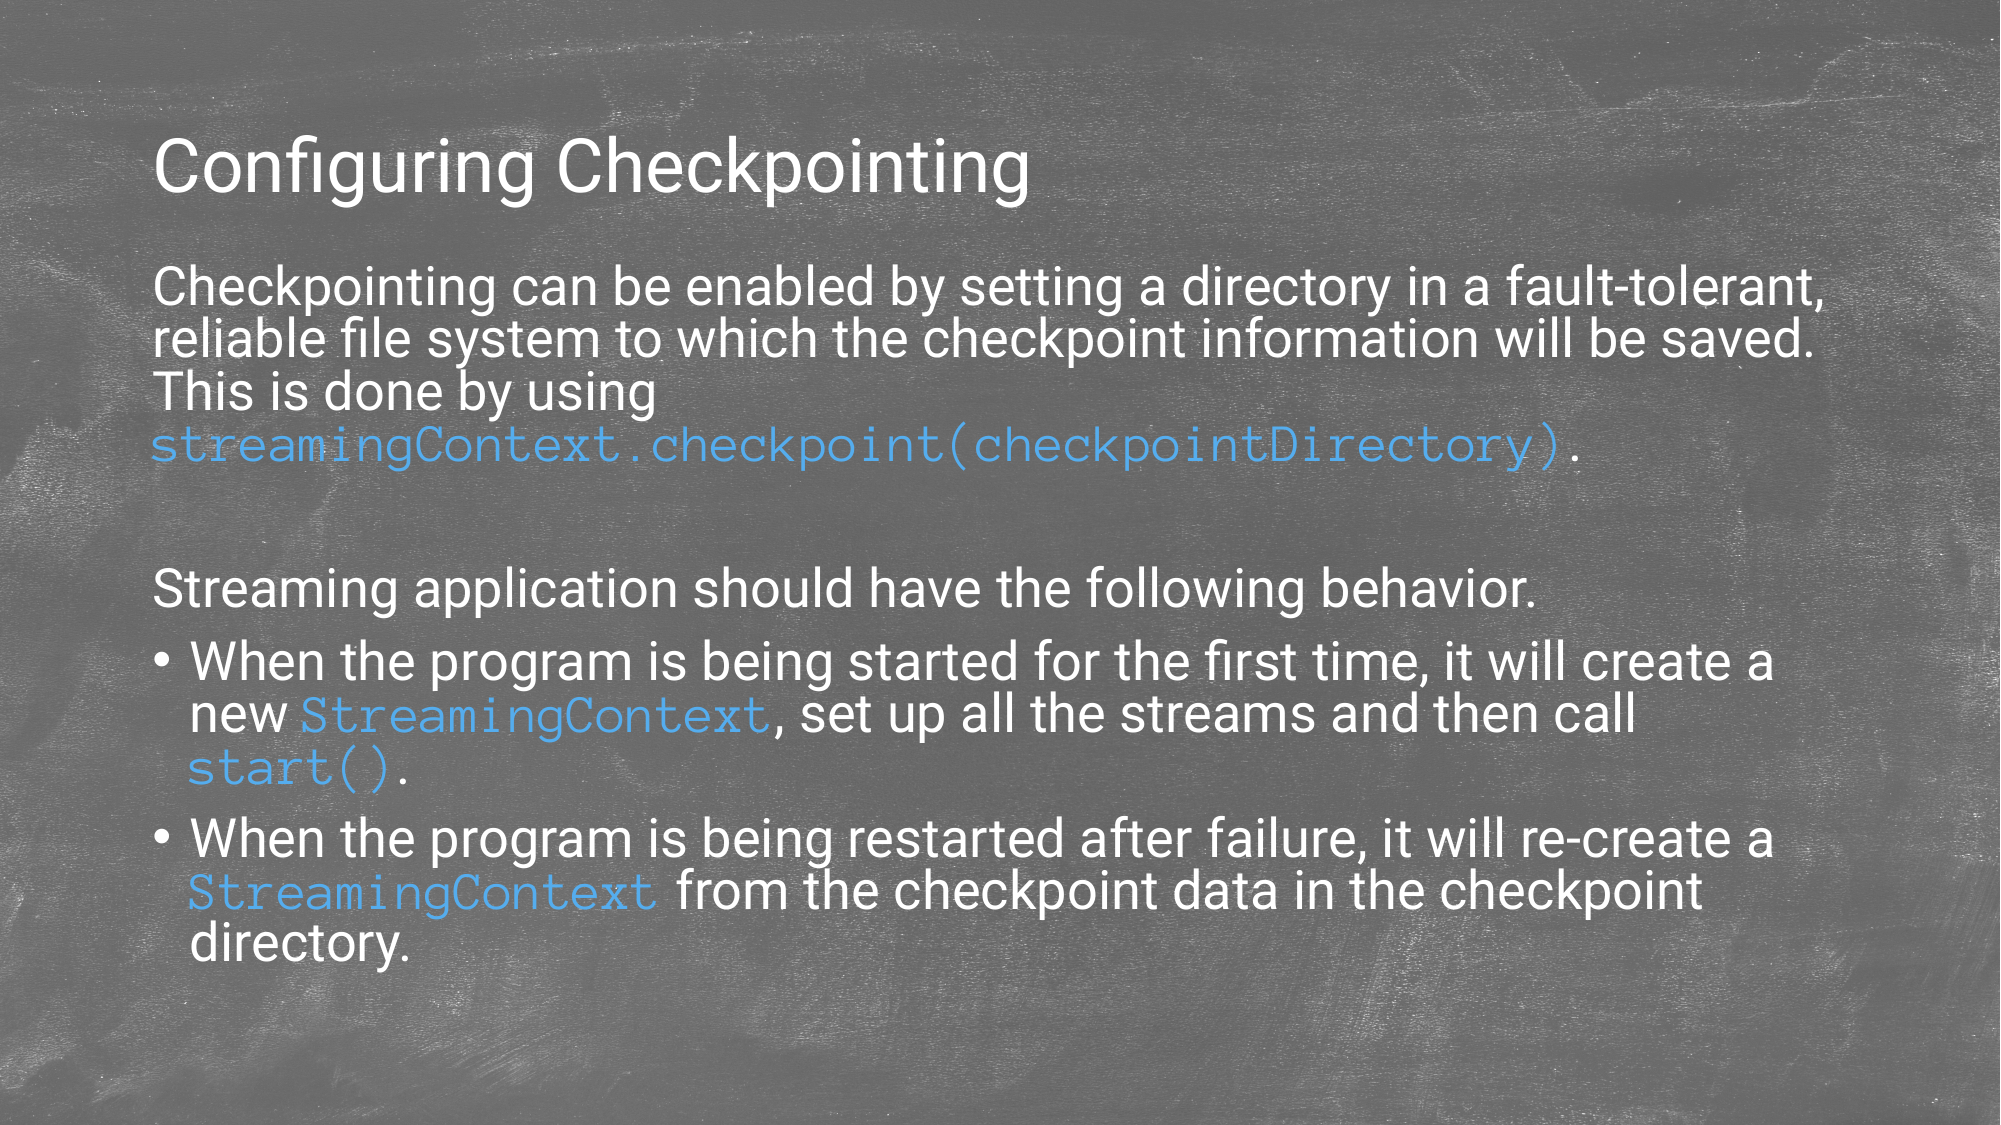

# Configuring Checkpointing
Checkpointing can be enabled by setting a directory in a fault-tolerant, reliable file system to which the checkpoint information will be saved. This is done by using streamingContext.checkpoint(checkpointDirectory).

Streaming application should have the following behavior.
When the program is being started for the first time, it will create a new StreamingContext, set up all the streams and then call start().
When the program is being restarted after failure, it will re-create a StreamingContext from the checkpoint data in the checkpoint directory.